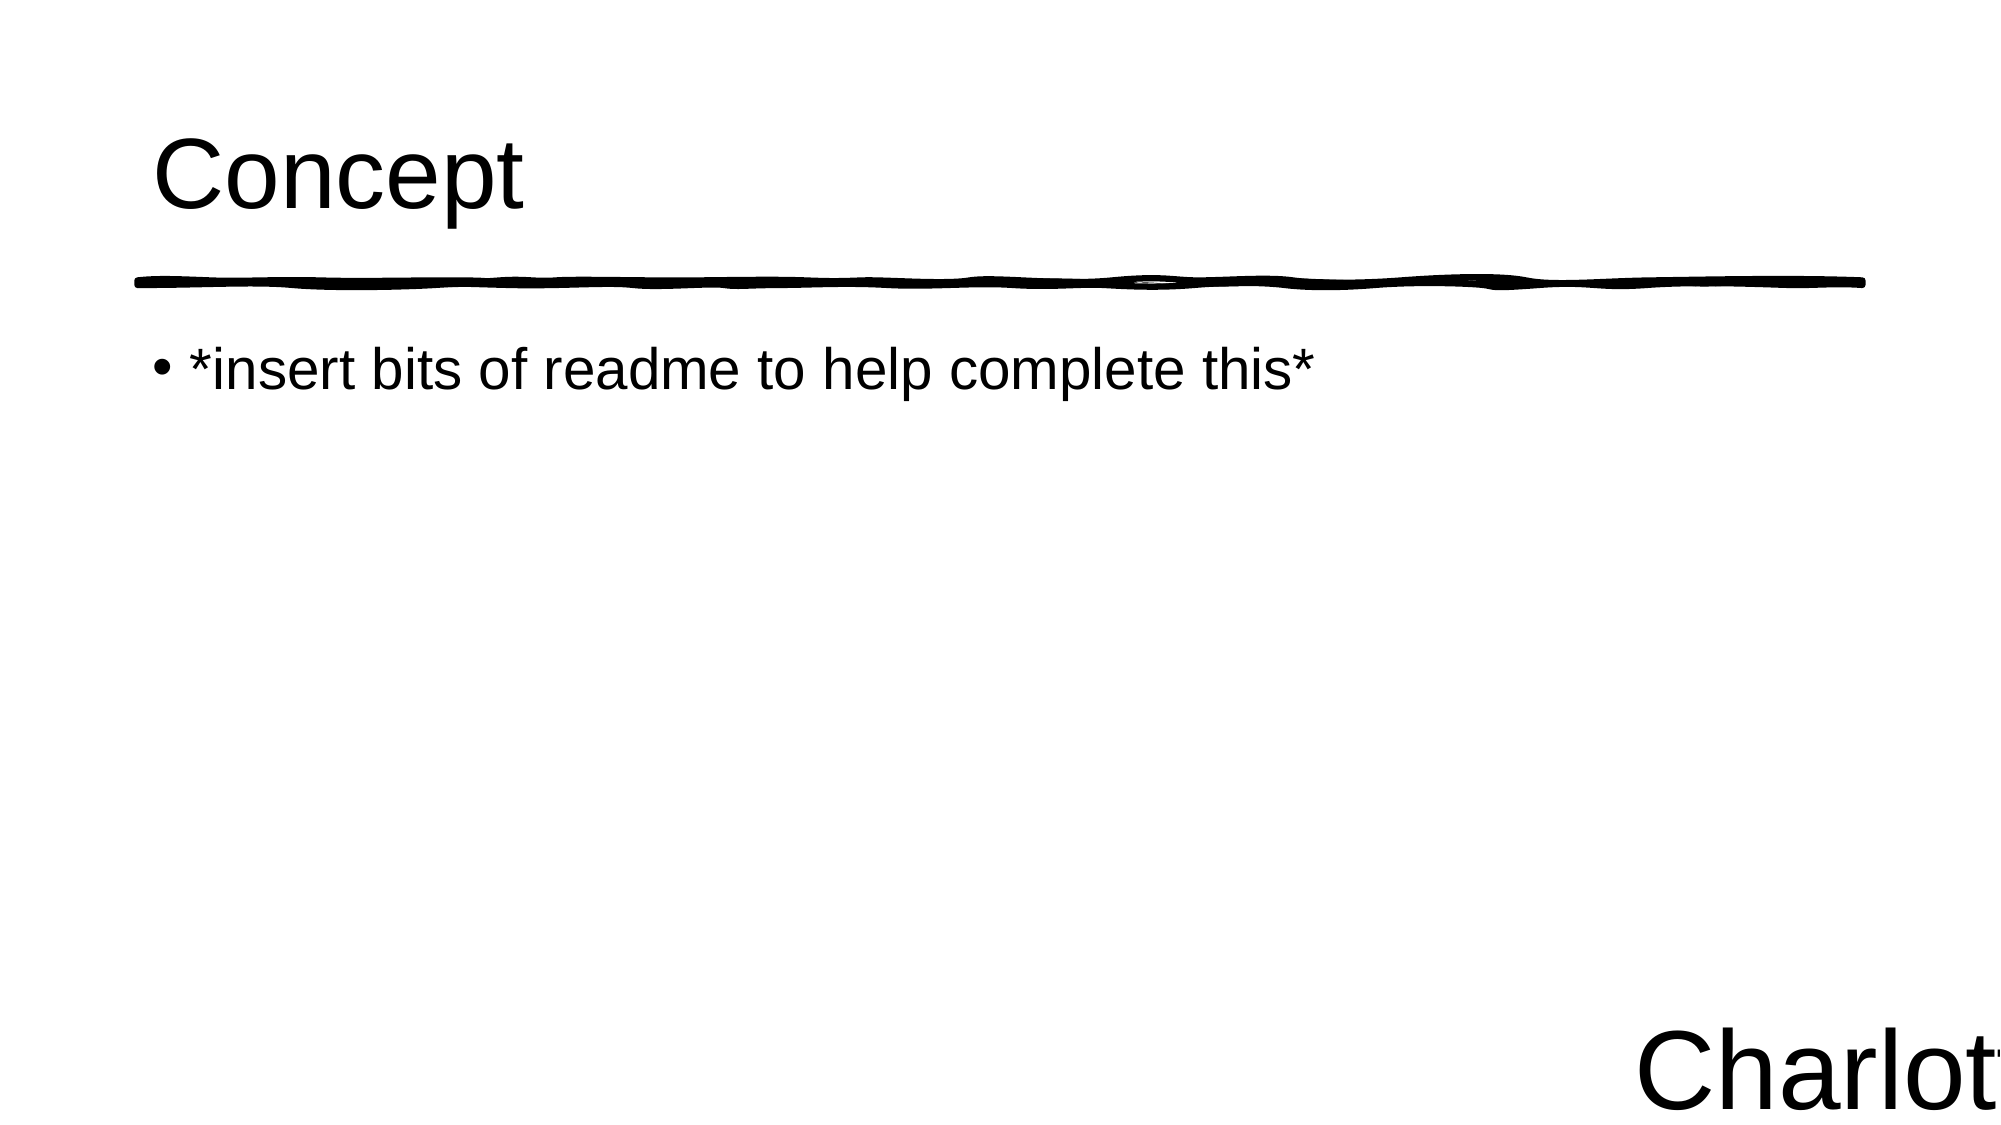

# Concept
*insert bits of readme to help complete this*
Charlotte